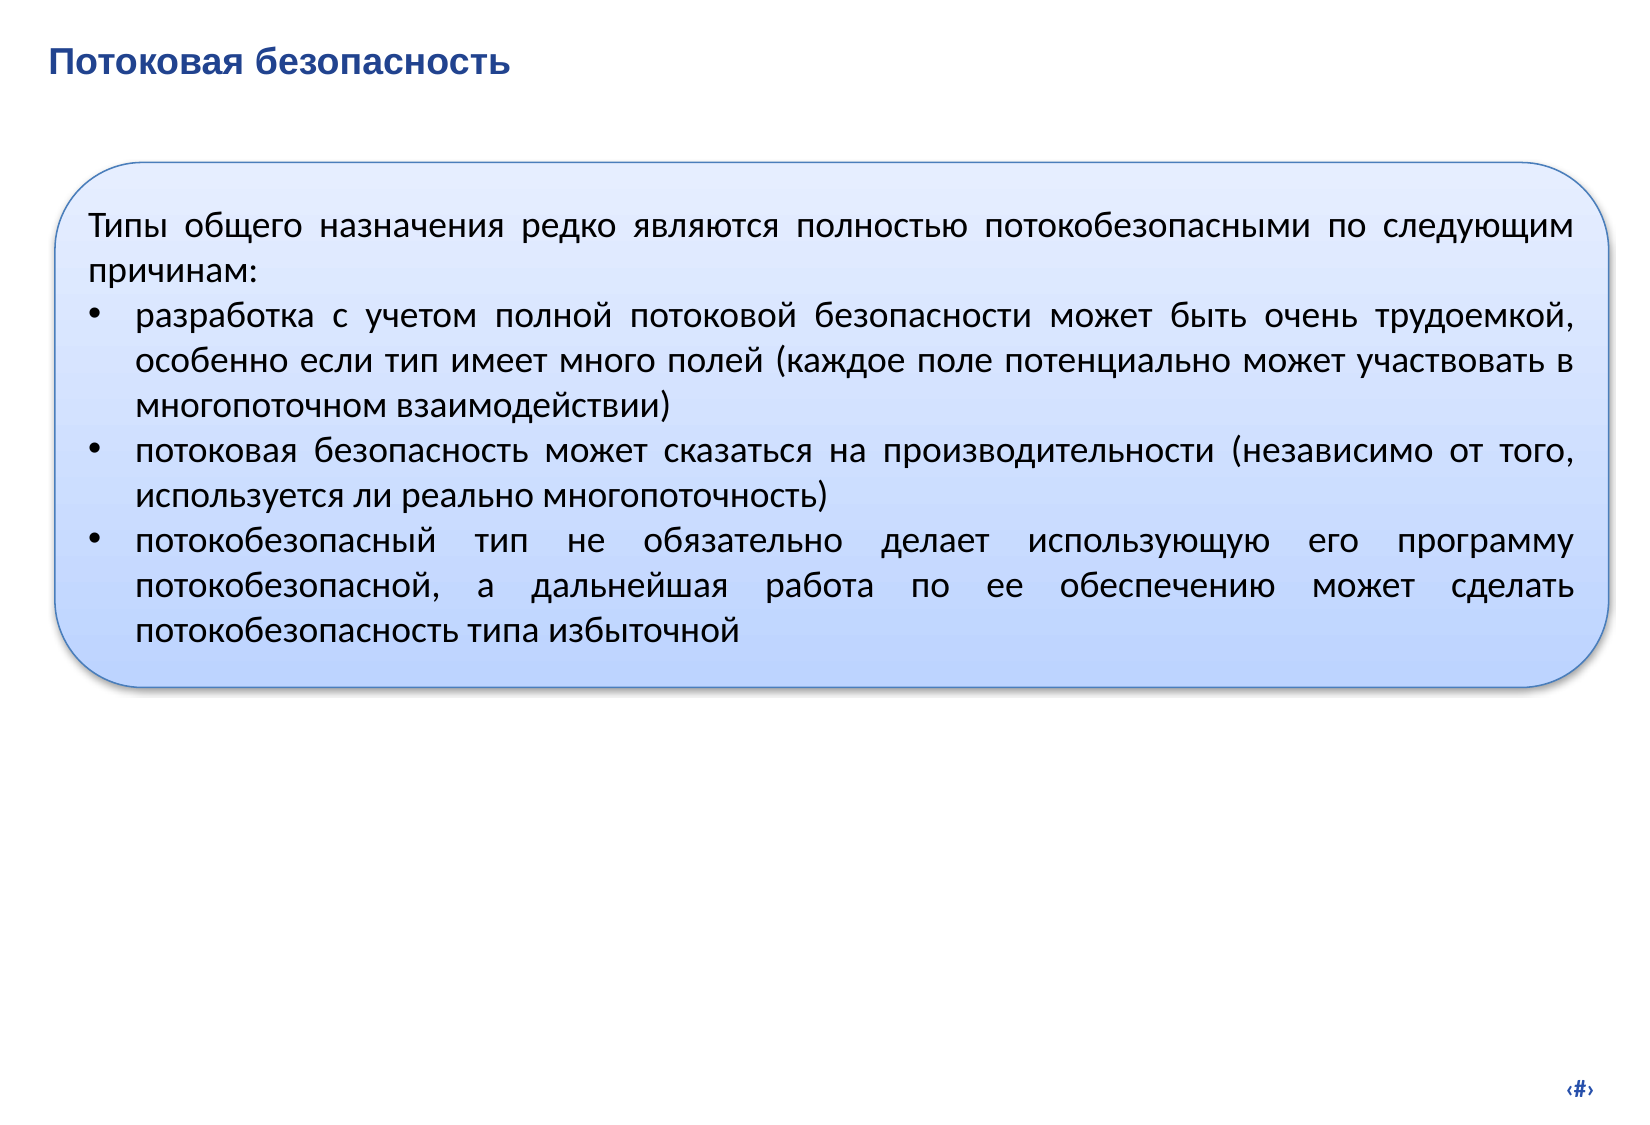

# Потоковая безопасность

Типы общего назначения редко являются полностью потокобезопасными по следующим причинам:
разработка с учетом полной потоковой безопасности может быть очень трудоемкой, особенно если тип имеет много полей (каждое поле потенциально может участвовать в многопоточном взаимодействии)
потоковая безопасность может сказаться на производительности (независимо от того, используется ли реально многопоточность)
потокобезопасный тип не обязательно делает использующую его программу потокобезопасной, а дальнейшая работа по ее обеспечению может сделать потокобезопасность типа избыточной